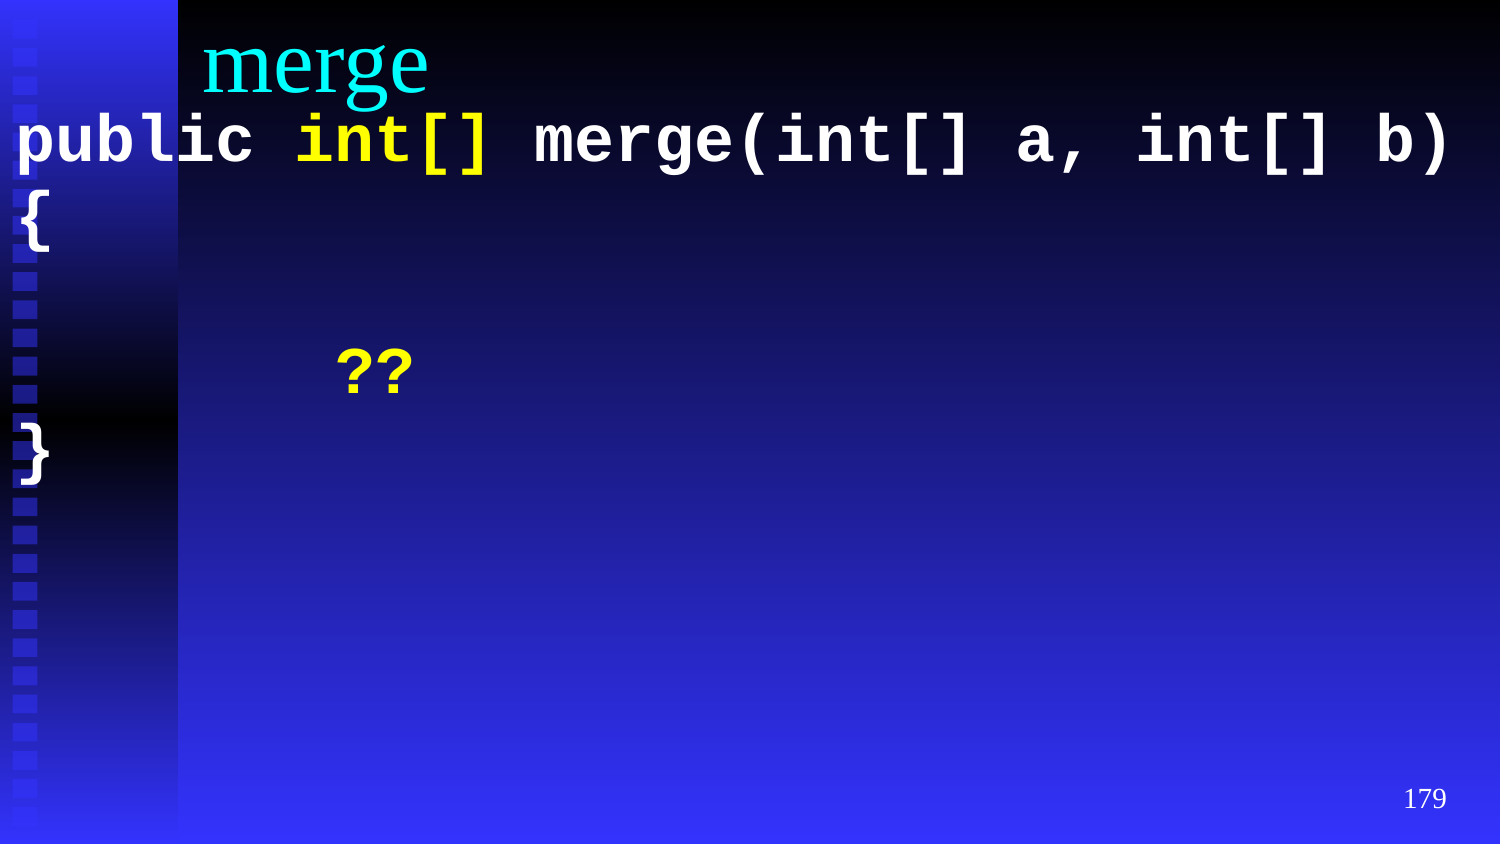

# merge
public int[] merge(int[] a, int[] b)
{

        ??
}
179